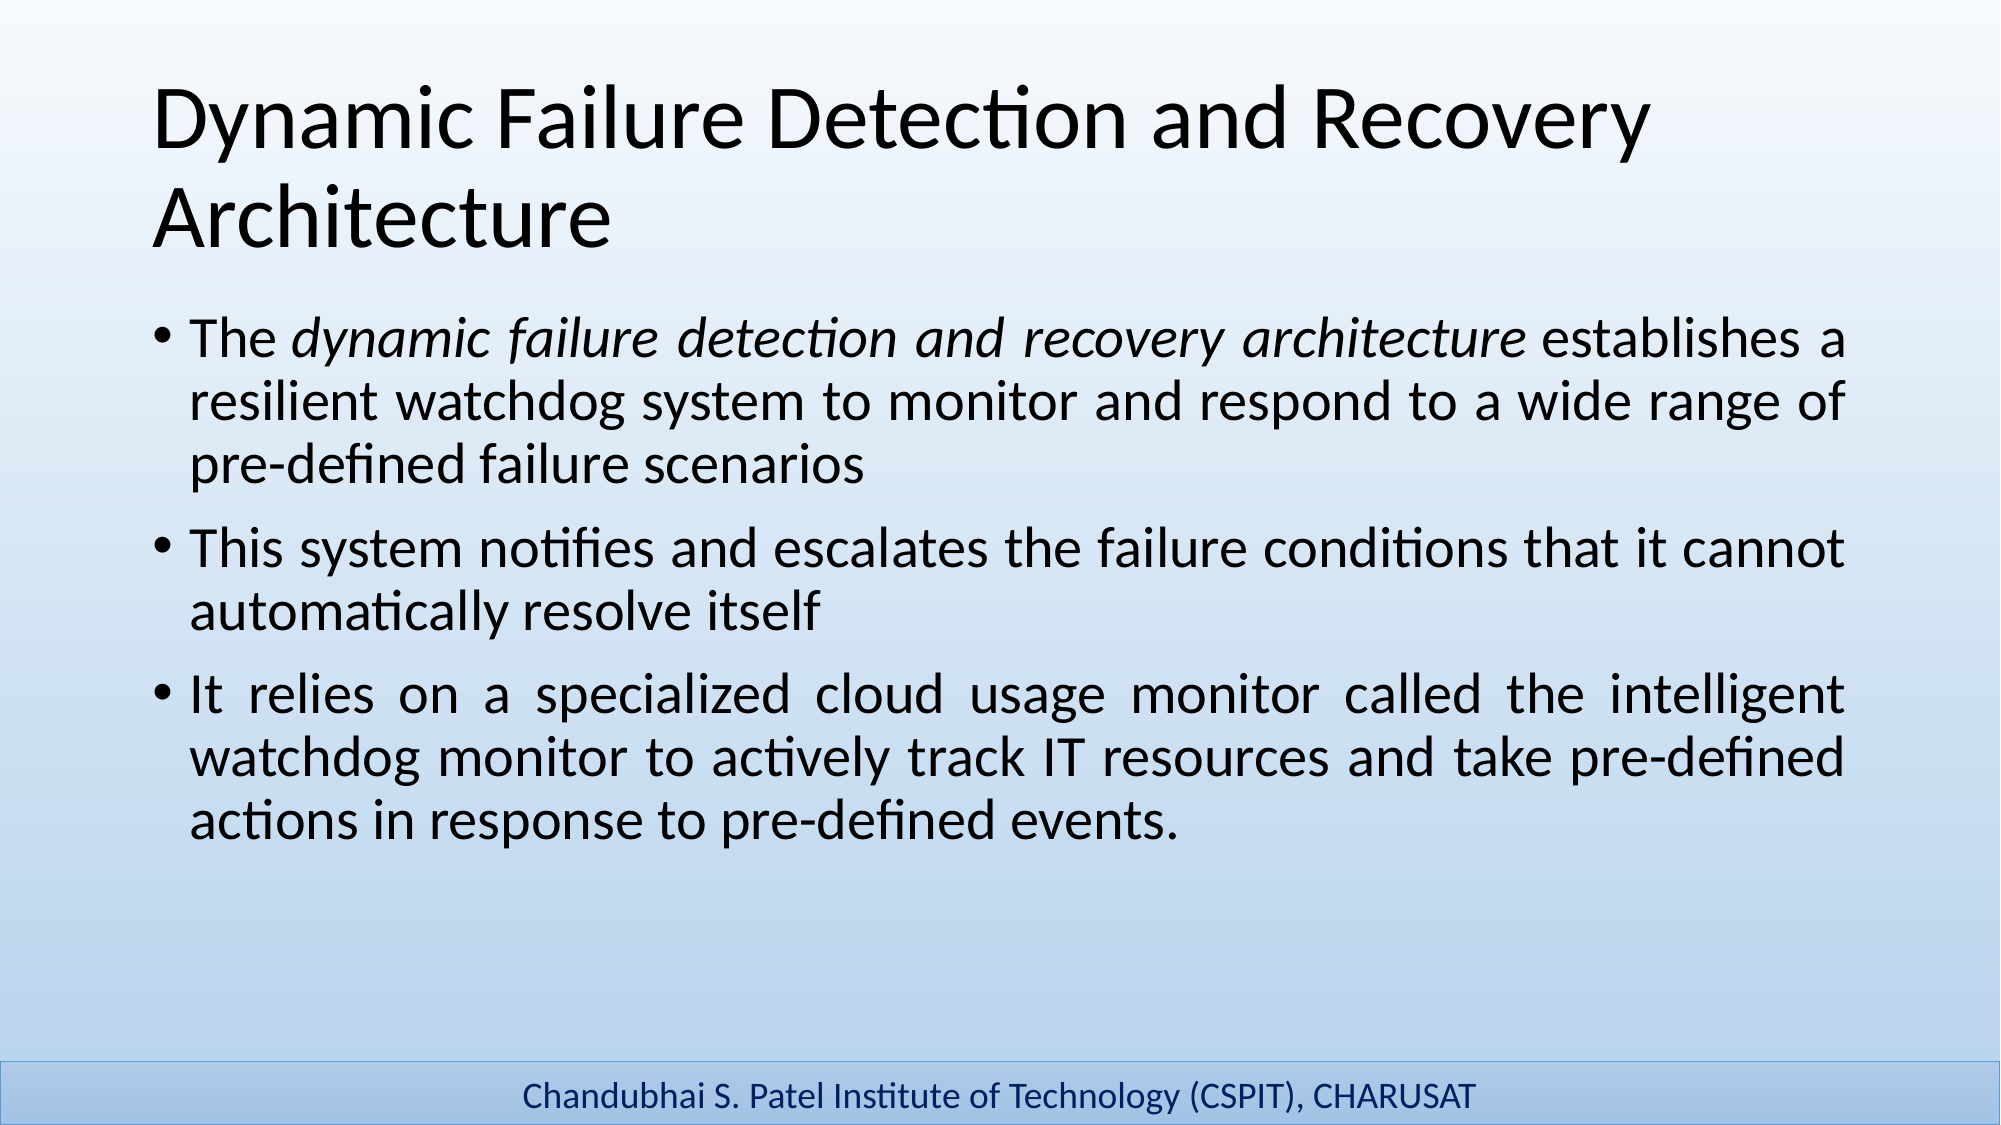

# Dynamic Failure Detection and Recovery Architecture
The dynamic failure detection and recovery architecture establishes a resilient watchdog system to monitor and respond to a wide range of pre-defined failure scenarios
This system notifies and escalates the failure conditions that it cannot automatically resolve itself
It relies on a specialized cloud usage monitor called the intelligent watchdog monitor to actively track IT resources and take pre-defined actions in response to pre-defined events.